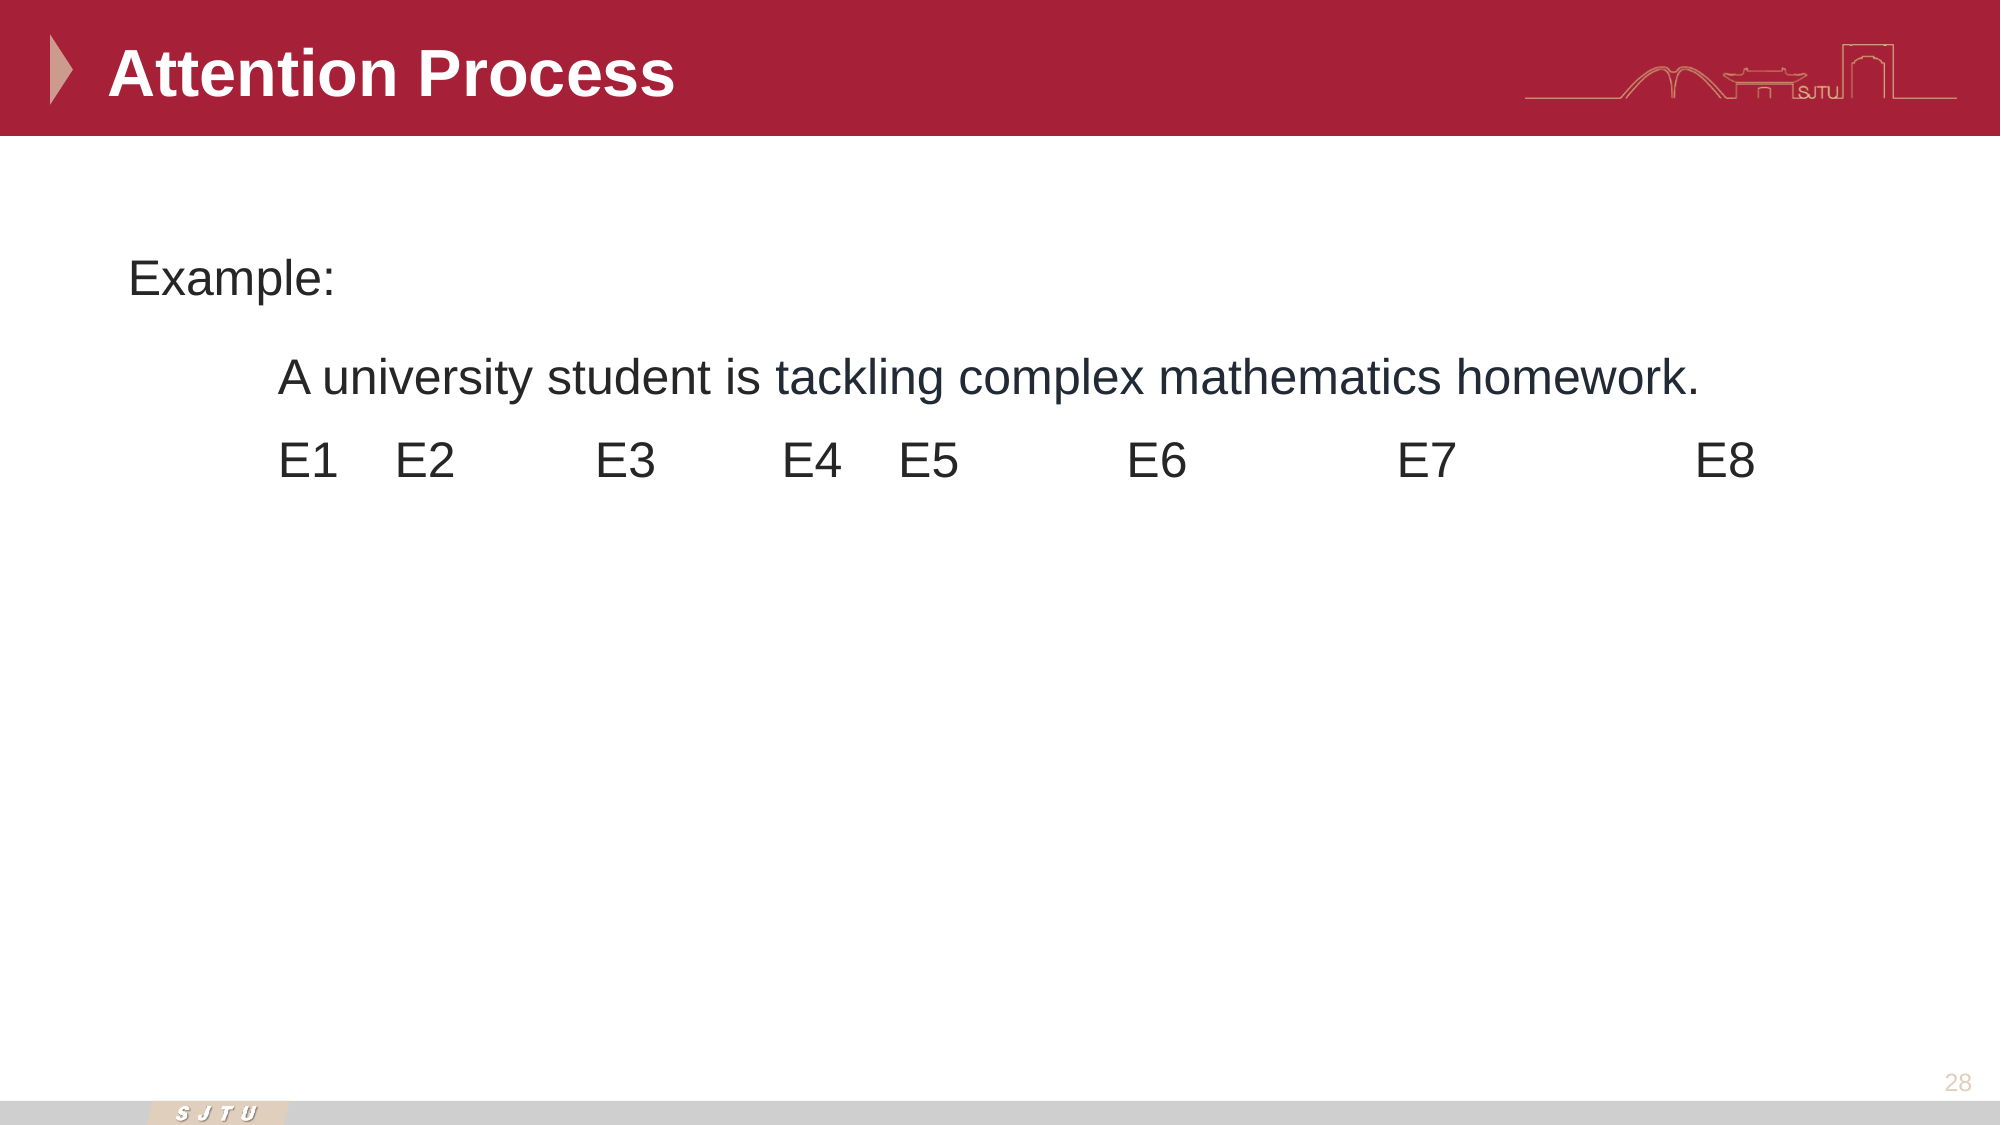

Attention Process

Example:
	A university student is tackling complex mathematics homework.

	E1    E2          E3         E4    E5            E6               E7                 E8

28